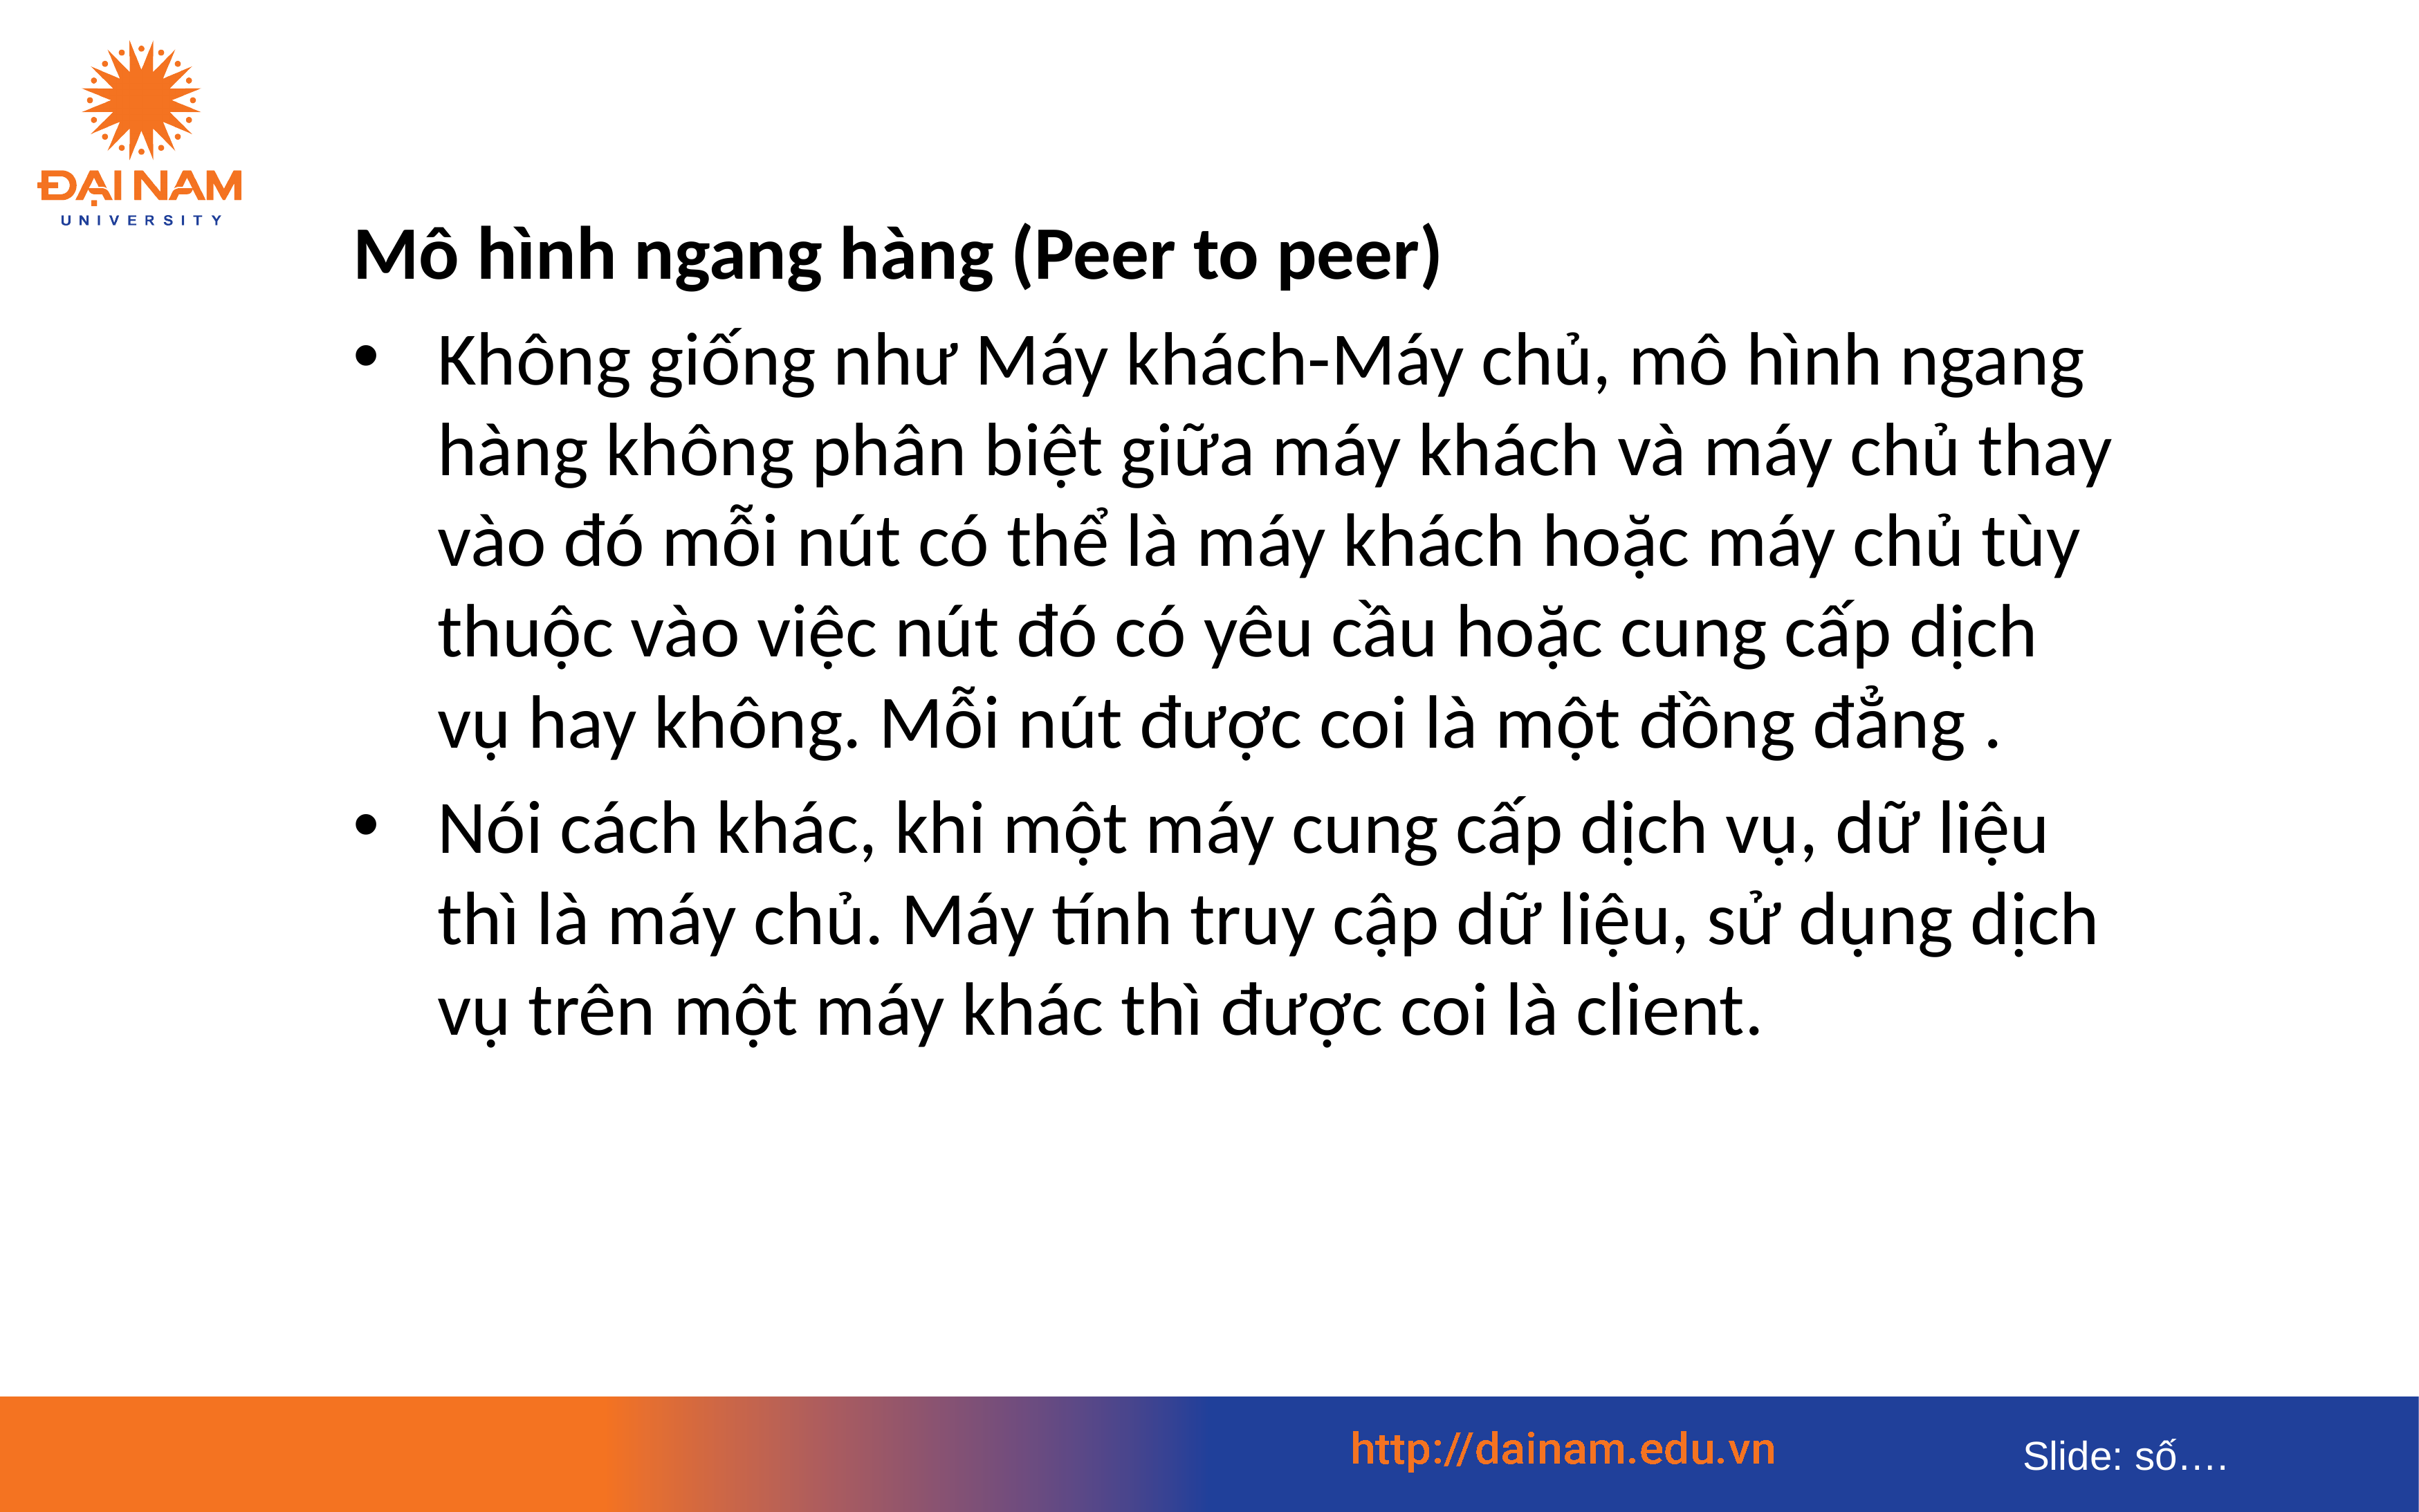

Mô hình ngang hàng (Peer to peer)
Không giống như Máy khách-Máy chủ, mô hình ngang hàng không phân biệt giữa máy khách và máy chủ thay vào đó mỗi nút có thể là máy khách hoặc máy chủ tùy thuộc vào việc nút đó có yêu cầu hoặc cung cấp dịch vụ hay không. Mỗi nút được coi là một đồng đẳng .
Nói cách khác, khi một máy cung cấp dịch vụ, dữ liệu thì là máy chủ. Máy tính truy cập dữ liệu, sử dụng dịch vụ trên một máy khác thì được coi là client.